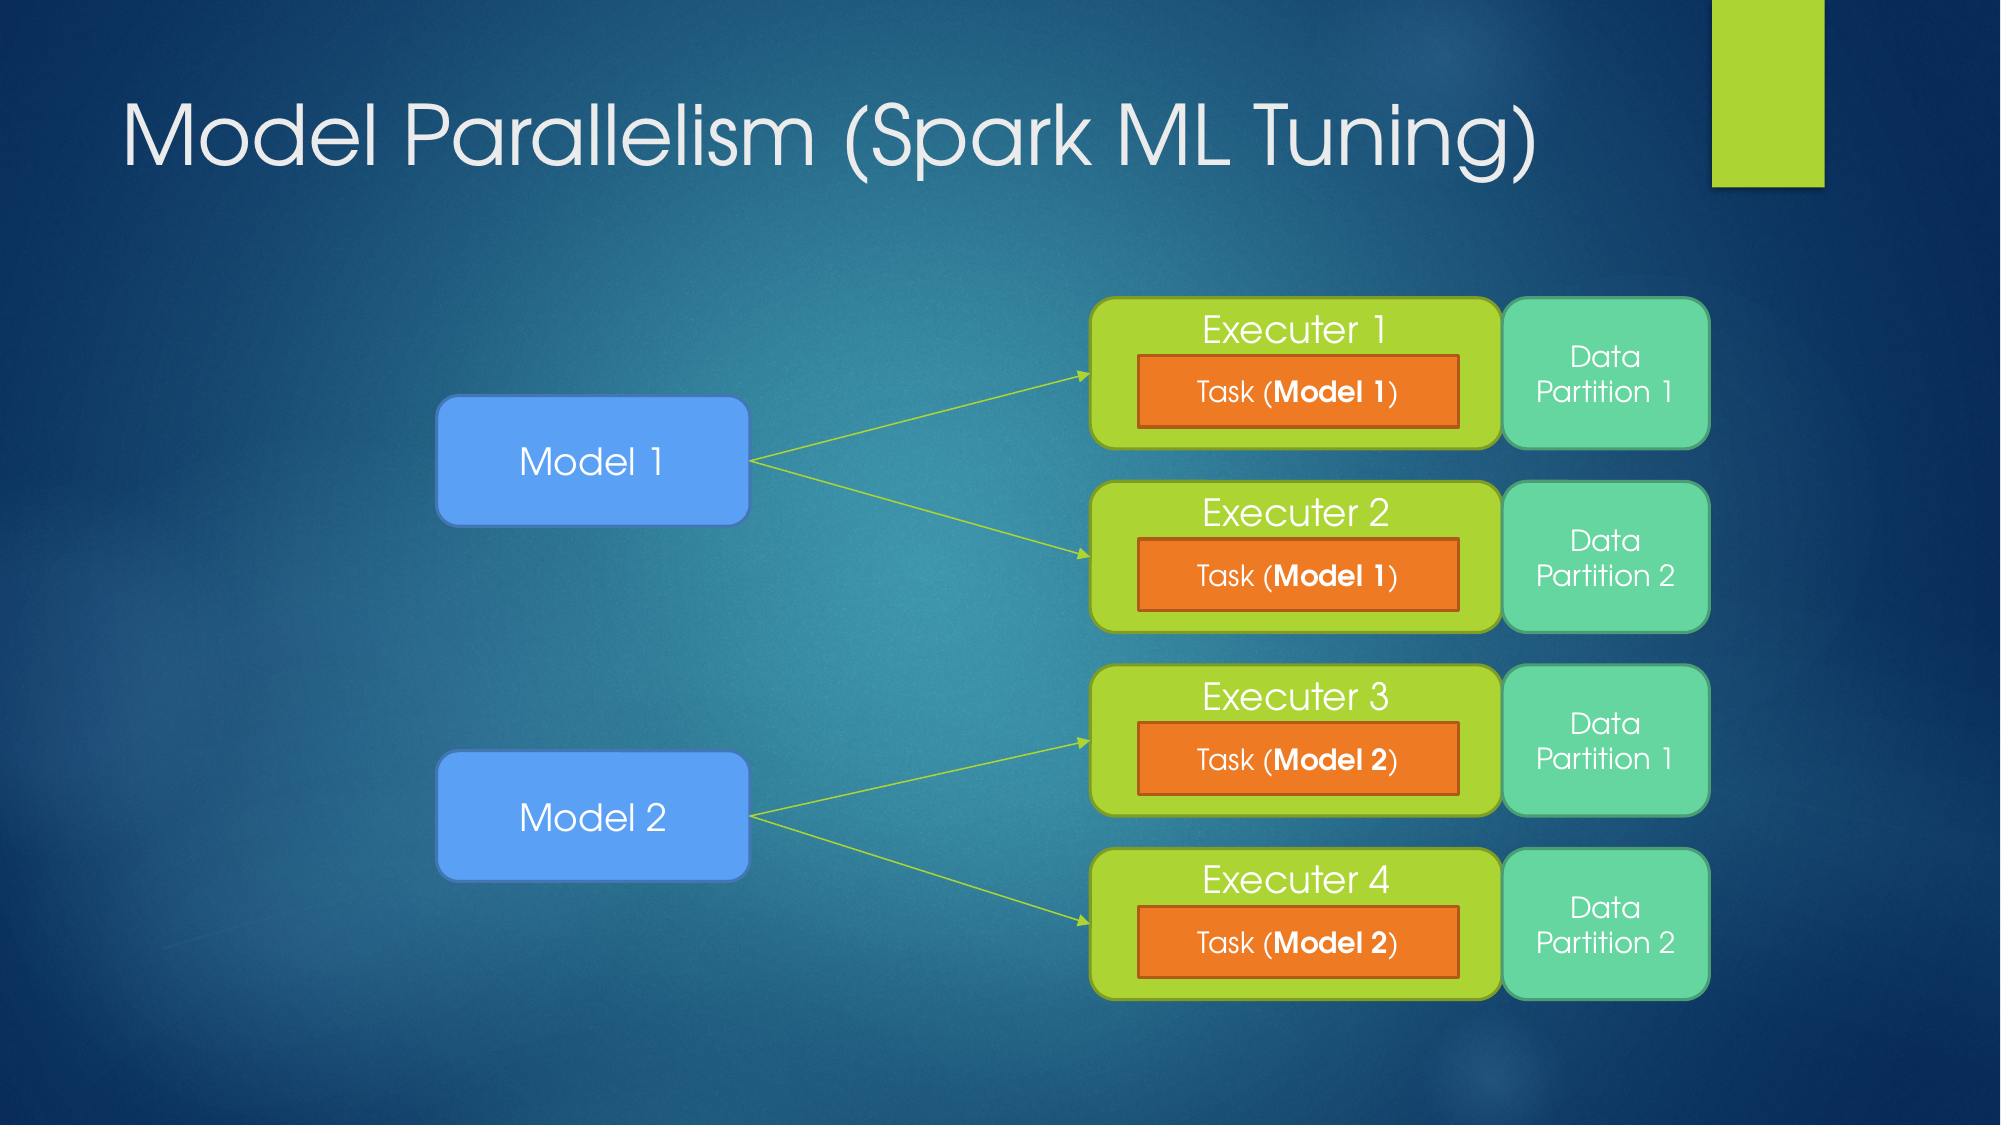

# Model Parallelism (Spark ML Tuning)
Executer 1

Data
Partition 1
Task (Model 1)
Model 1
Executer 2

Data
Partition 2
Task (Model 1)
Executer 3

Data
Partition 1
Task (Model 2)
Model 2
Executer 4

Data
Partition 2
Task (Model 2)